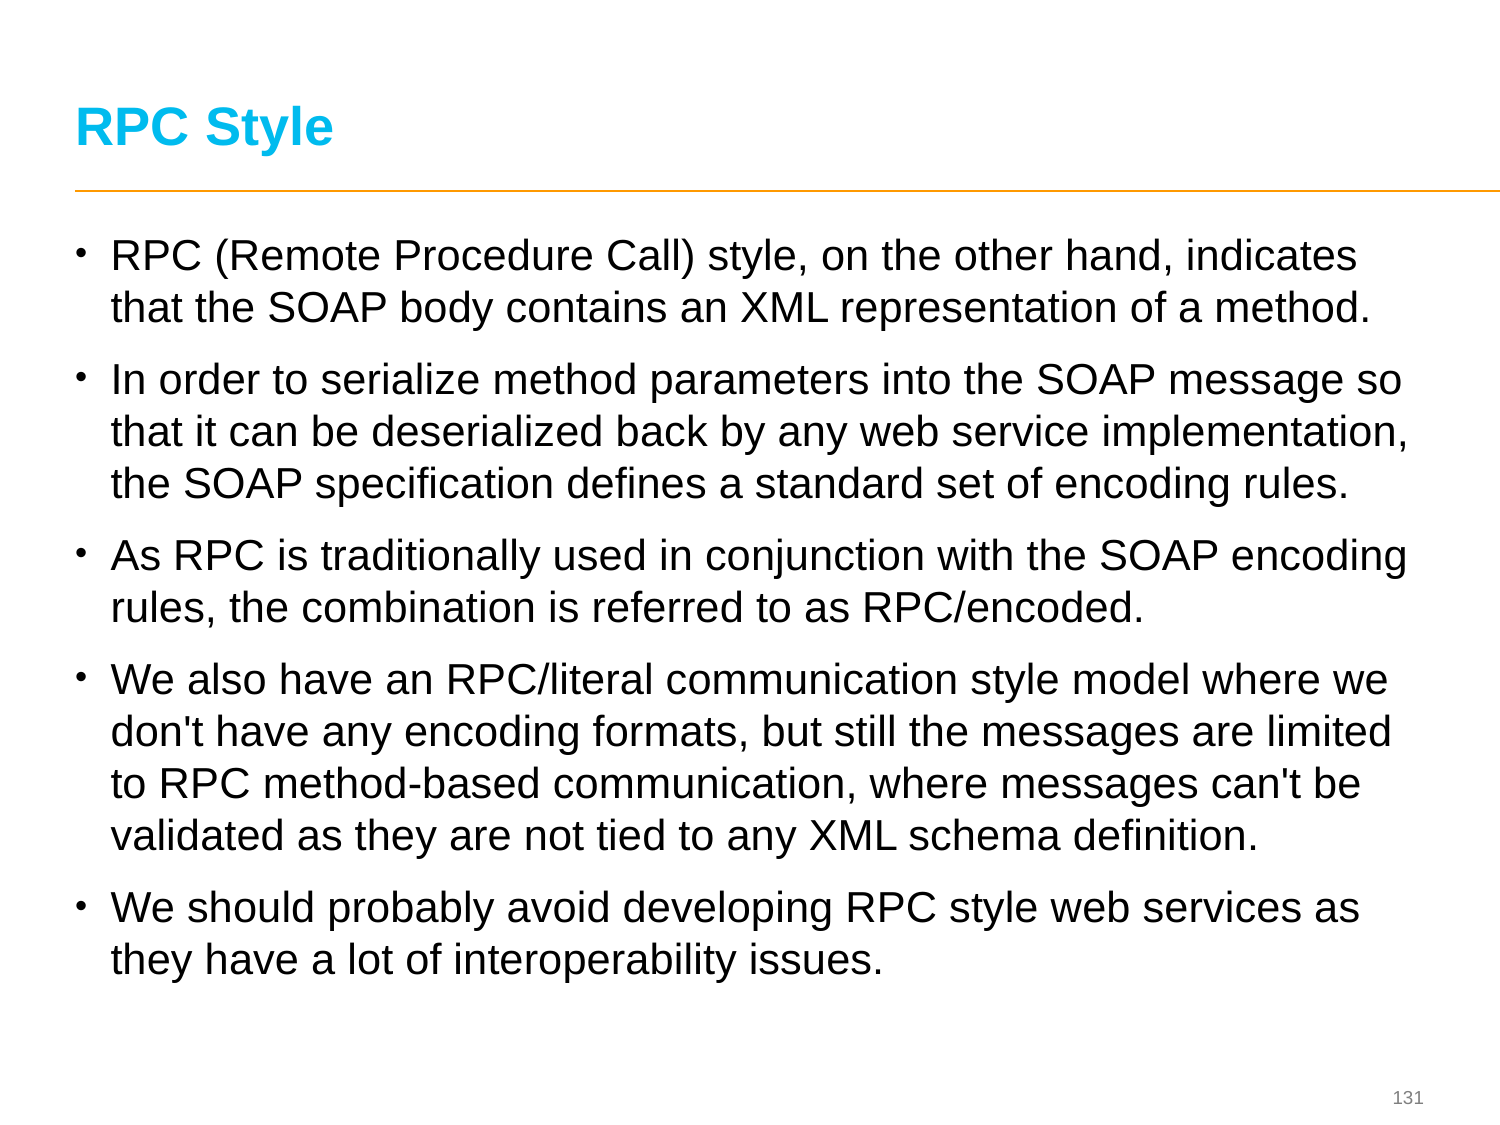

# RPC Style
RPC (Remote Procedure Call) style, on the other hand, indicates that the SOAP body contains an XML representation of a method.
In order to serialize method parameters into the SOAP message so that it can be deserialized back by any web service implementation, the SOAP specification defines a standard set of encoding rules.
As RPC is traditionally used in conjunction with the SOAP encoding rules, the combination is referred to as RPC/encoded.
We also have an RPC/literal communication style model where we don't have any encoding formats, but still the messages are limited to RPC method-based communication, where messages can't be validated as they are not tied to any XML schema definition.
We should probably avoid developing RPC style web services as they have a lot of interoperability issues.